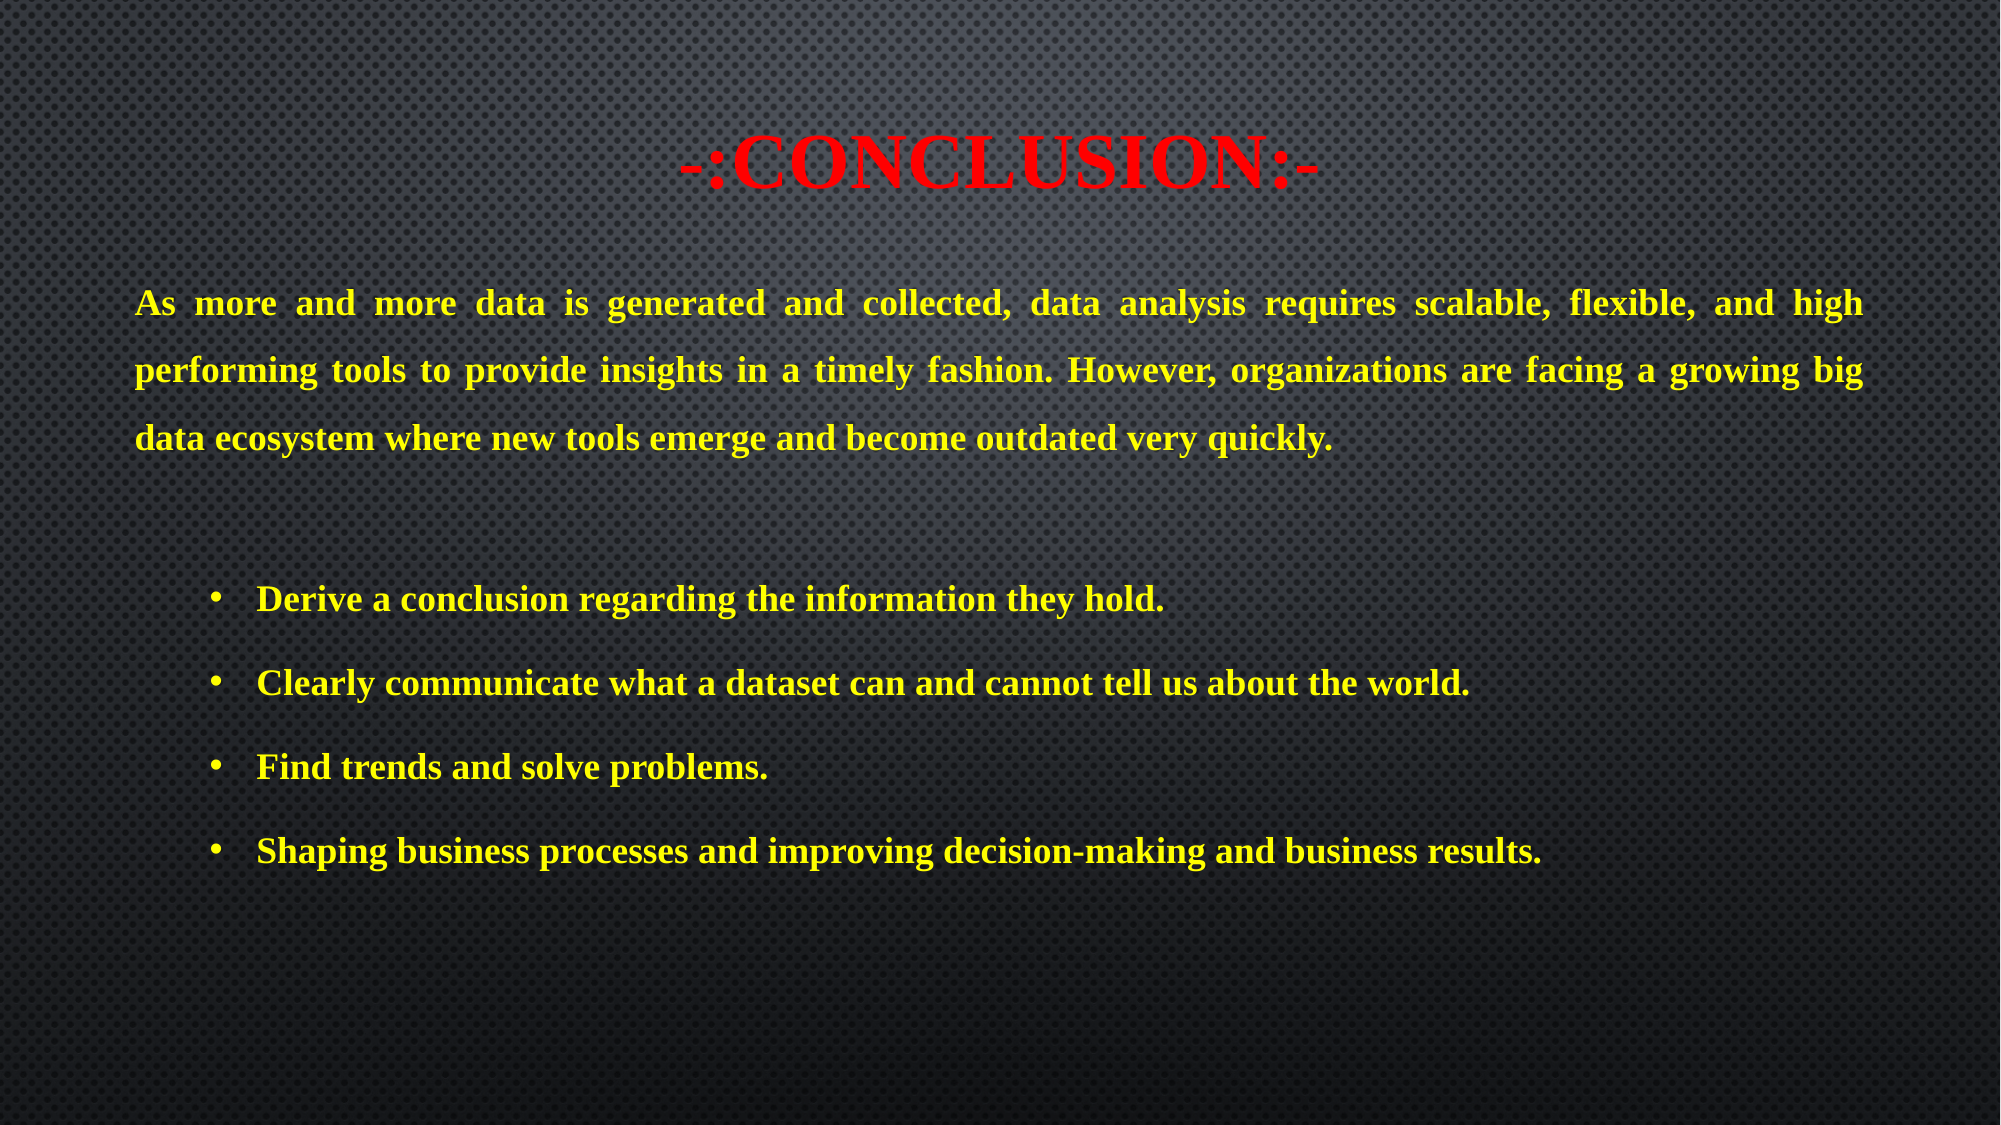

# -:CONCLUSION:-
As more and more data is generated and collected, data analysis requires scalable, flexible, and high performing tools to provide insights in a timely fashion. However, organizations are facing a growing big data ecosystem where new tools emerge and become outdated very quickly.

Derive a conclusion regarding the information they hold.
Clearly communicate what a dataset can and cannot tell us about the world.
Find trends and solve problems.
Shaping business processes and improving decision-making and business results.